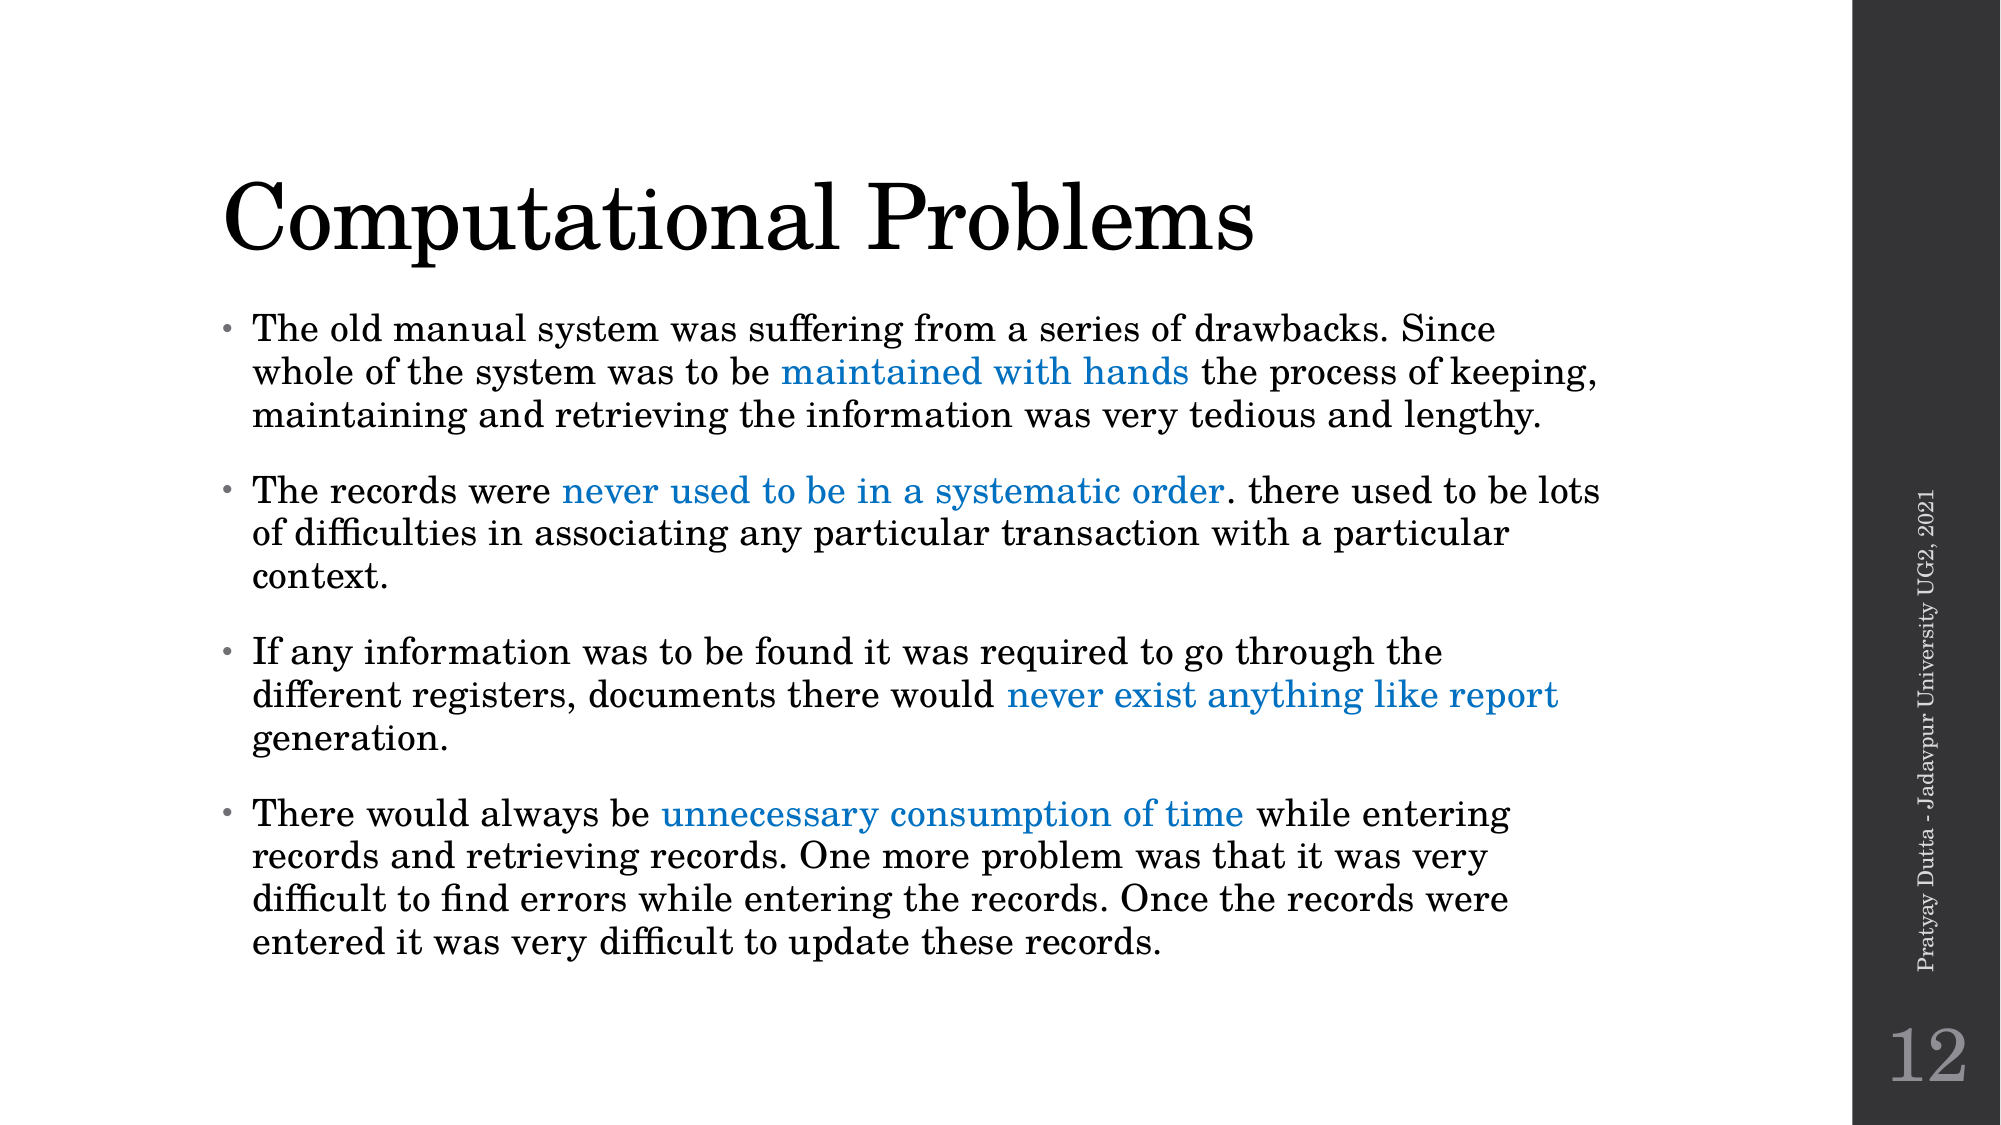

# Computational Problems
The old manual system was suffering from a series of drawbacks. Since whole of the system was to be maintained with hands the process of keeping, maintaining and retrieving the information was very tedious and lengthy.
The records were never used to be in a systematic order. there used to be lots of difficulties in associating any particular transaction with a particular context.
If any information was to be found it was required to go through the different registers, documents there would never exist anything like report generation.
There would always be unnecessary consumption of time while entering records and retrieving records. One more problem was that it was very difficult to find errors while entering the records. Once the records were entered it was very difficult to update these records.
Pratyay Dutta - Jadavpur University UG2, 2021
12